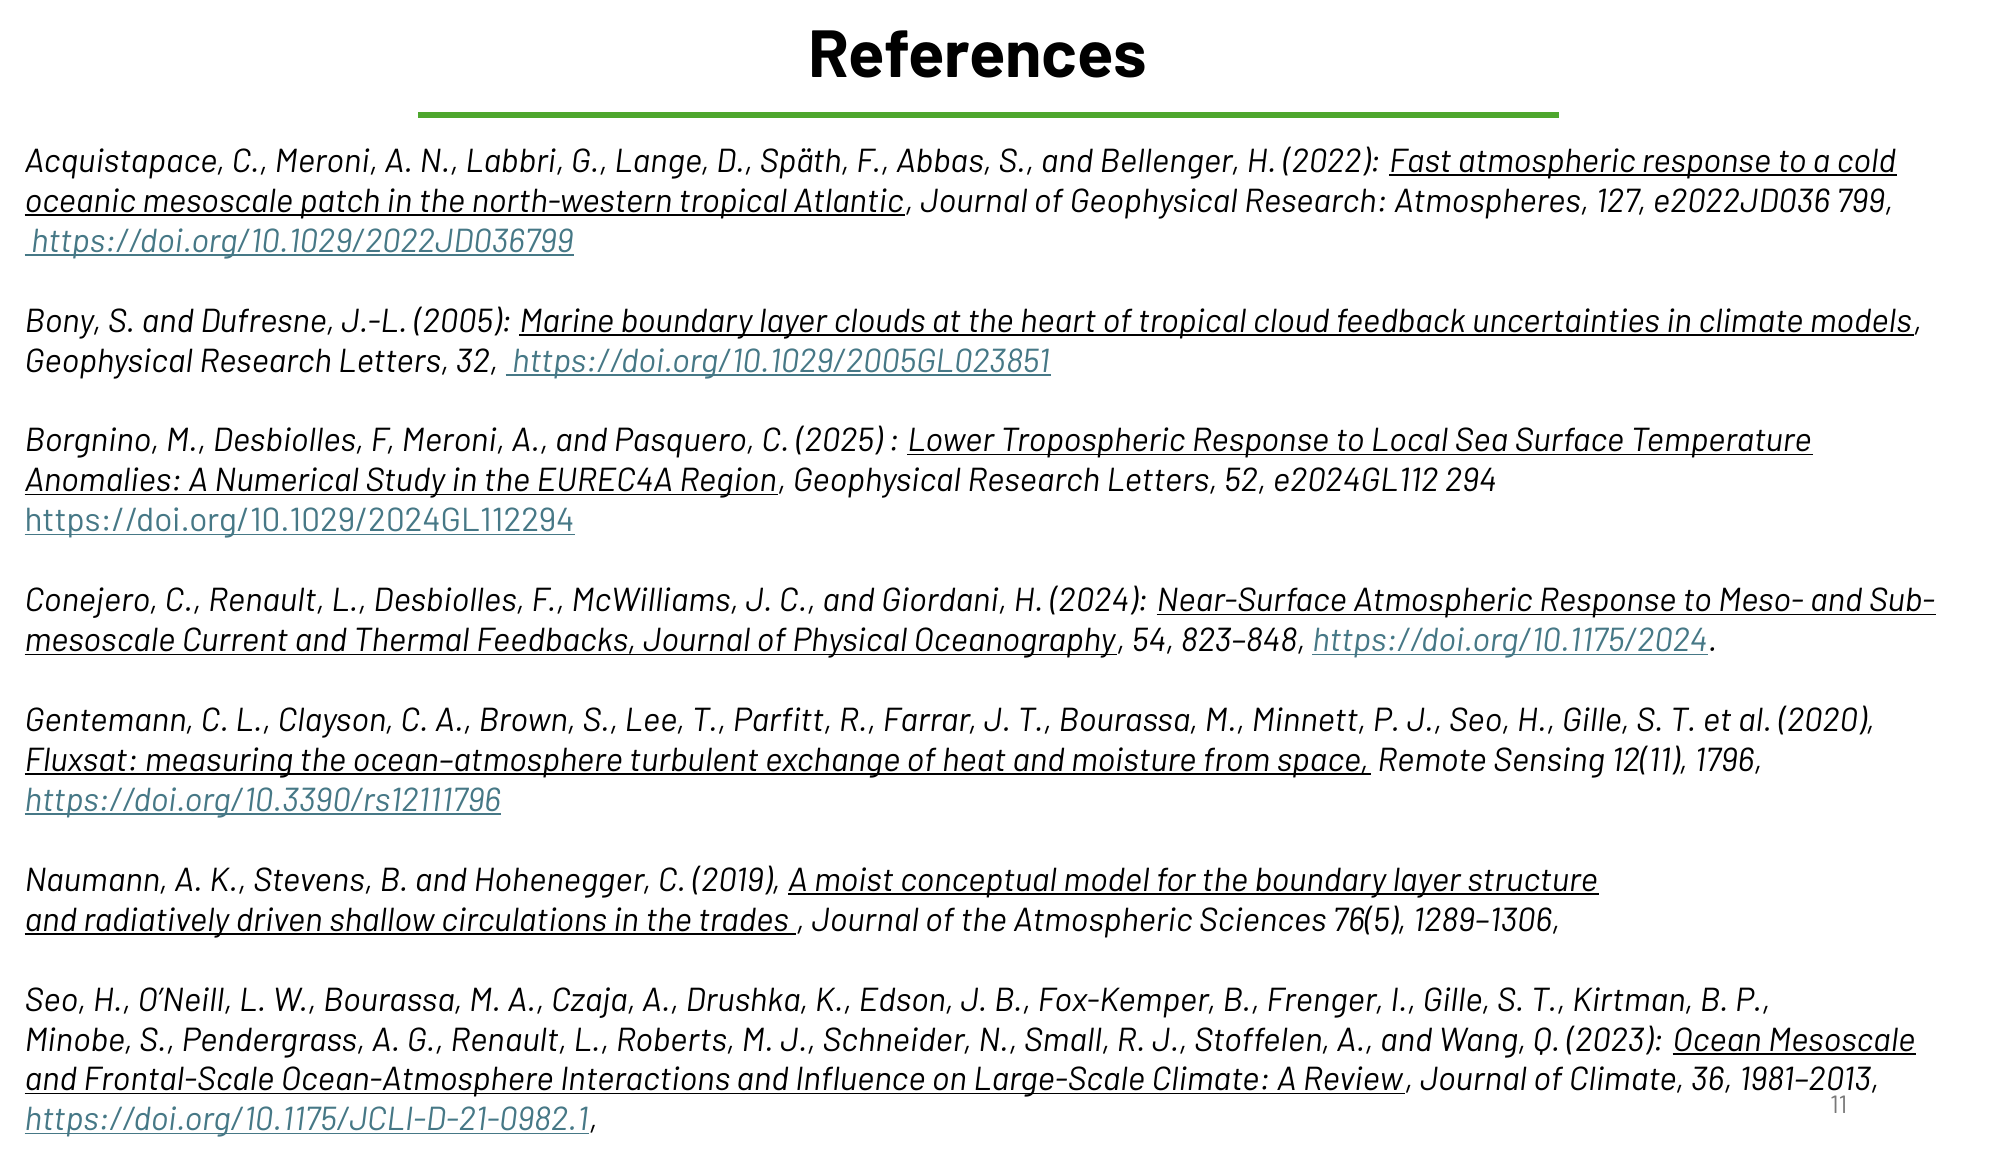

References
Acquistapace, C., Meroni, A. N., Labbri, G., Lange, D., Späth, F., Abbas, S., and Bellenger, H. (2022): Fast atmospheric response to a cold oceanic mesoscale patch in the north-western tropical Atlantic, Journal of Geophysical Research: Atmospheres, 127, e2022JD036 799,  https://doi.org/10.1029/2022JD036799

Bony, S. and Dufresne, J.-L. (2005): Marine boundary layer clouds at the heart of tropical cloud feedback uncertainties in climate models, Geophysical Research Letters, 32,  https://doi.org/10.1029/2005GL023851

Borgnino, M., Desbiolles, F, Meroni, A., and Pasquero, C. (2025) : Lower Tropospheric Response to Local Sea Surface Temperature Anomalies: A Numerical Study in the EUREC4A Region, Geophysical Research Letters, 52, e2024GL112 294 https://doi.org/10.1029/2024GL112294

Conejero, C., Renault, L., Desbiolles, F., McWilliams, J. C., and Giordani, H. (2024): Near-Surface Atmospheric Response to Meso- and Sub-mesoscale Current and Thermal Feedbacks, Journal of Physical Oceanography, 54, 823–848, https://doi.org/10.1175/2024.

Gentemann, C. L., Clayson, C. A., Brown, S., Lee, T., Parfitt, R., Farrar, J. T., Bourassa, M., Minnett, P. J., Seo, H., Gille, S. T. et al. (2020), Fluxsat: measuring the ocean–atmosphere turbulent exchange of heat and moisture from space, Remote Sensing 12(11), 1796, https://doi.org/10.3390/rs12111796

Naumann, A. K., Stevens, B. and Hohenegger, C. (2019), A moist conceptual model for the boundary layer structure
and radiatively driven shallow circulations in the trades , Journal of the Atmospheric Sciences 76(5), 1289–1306,

Seo, H., O’Neill, L. W., Bourassa, M. A., Czaja, A., Drushka, K., Edson, J. B., Fox-Kemper, B., Frenger, I., Gille, S. T., Kirtman, B. P.,
Minobe, S., Pendergrass, A. G., Renault, L., Roberts, M. J., Schneider, N., Small, R. J., Stoffelen, A., and Wang, Q. (2023): Ocean Mesoscale and Frontal-Scale Ocean-Atmosphere Interactions and Influence on Large-Scale Climate: A Review, Journal of Climate, 36, 1981–2013, https://doi.org/10.1175/JCLI-D-21-0982.1,
11